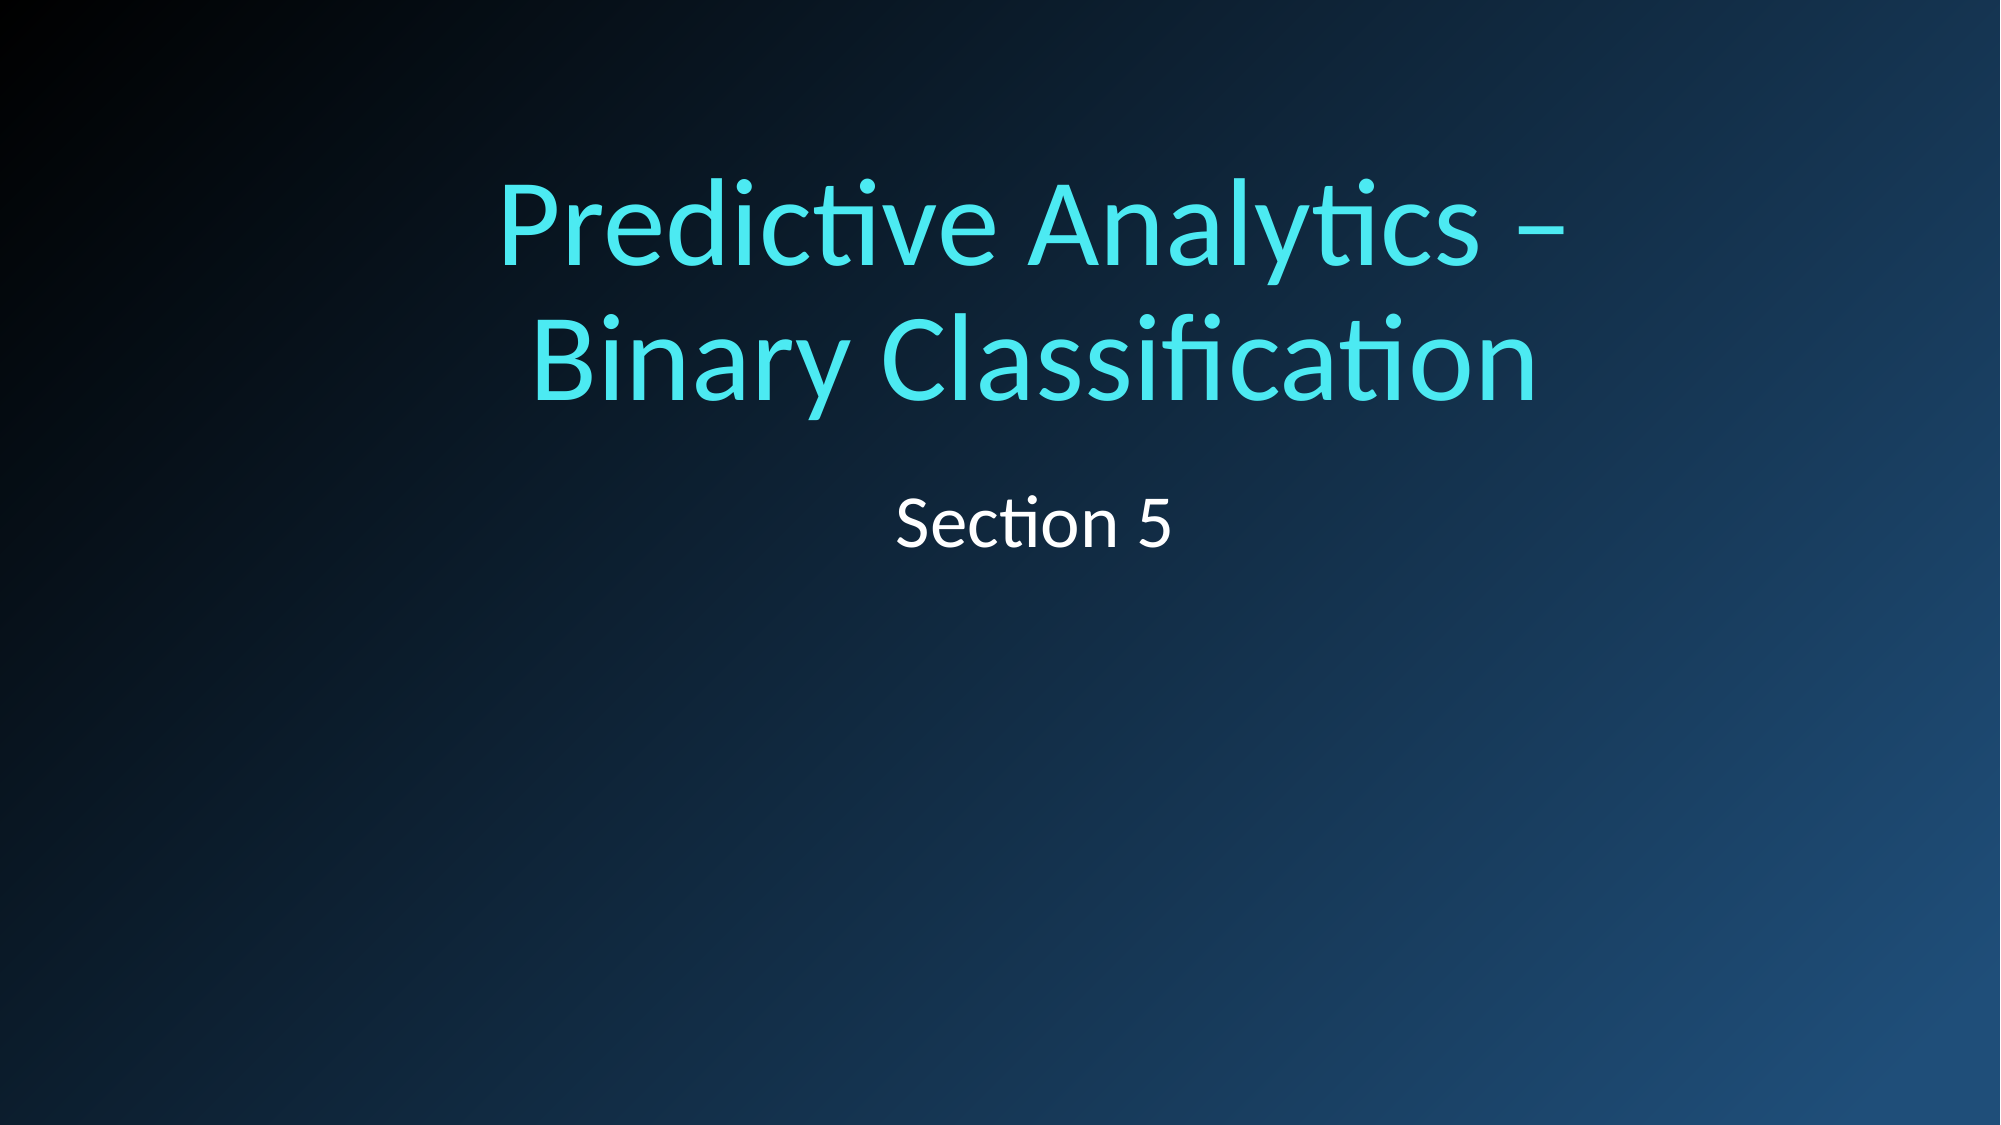

# Predictive Analytics – Binary Classification
Section 5